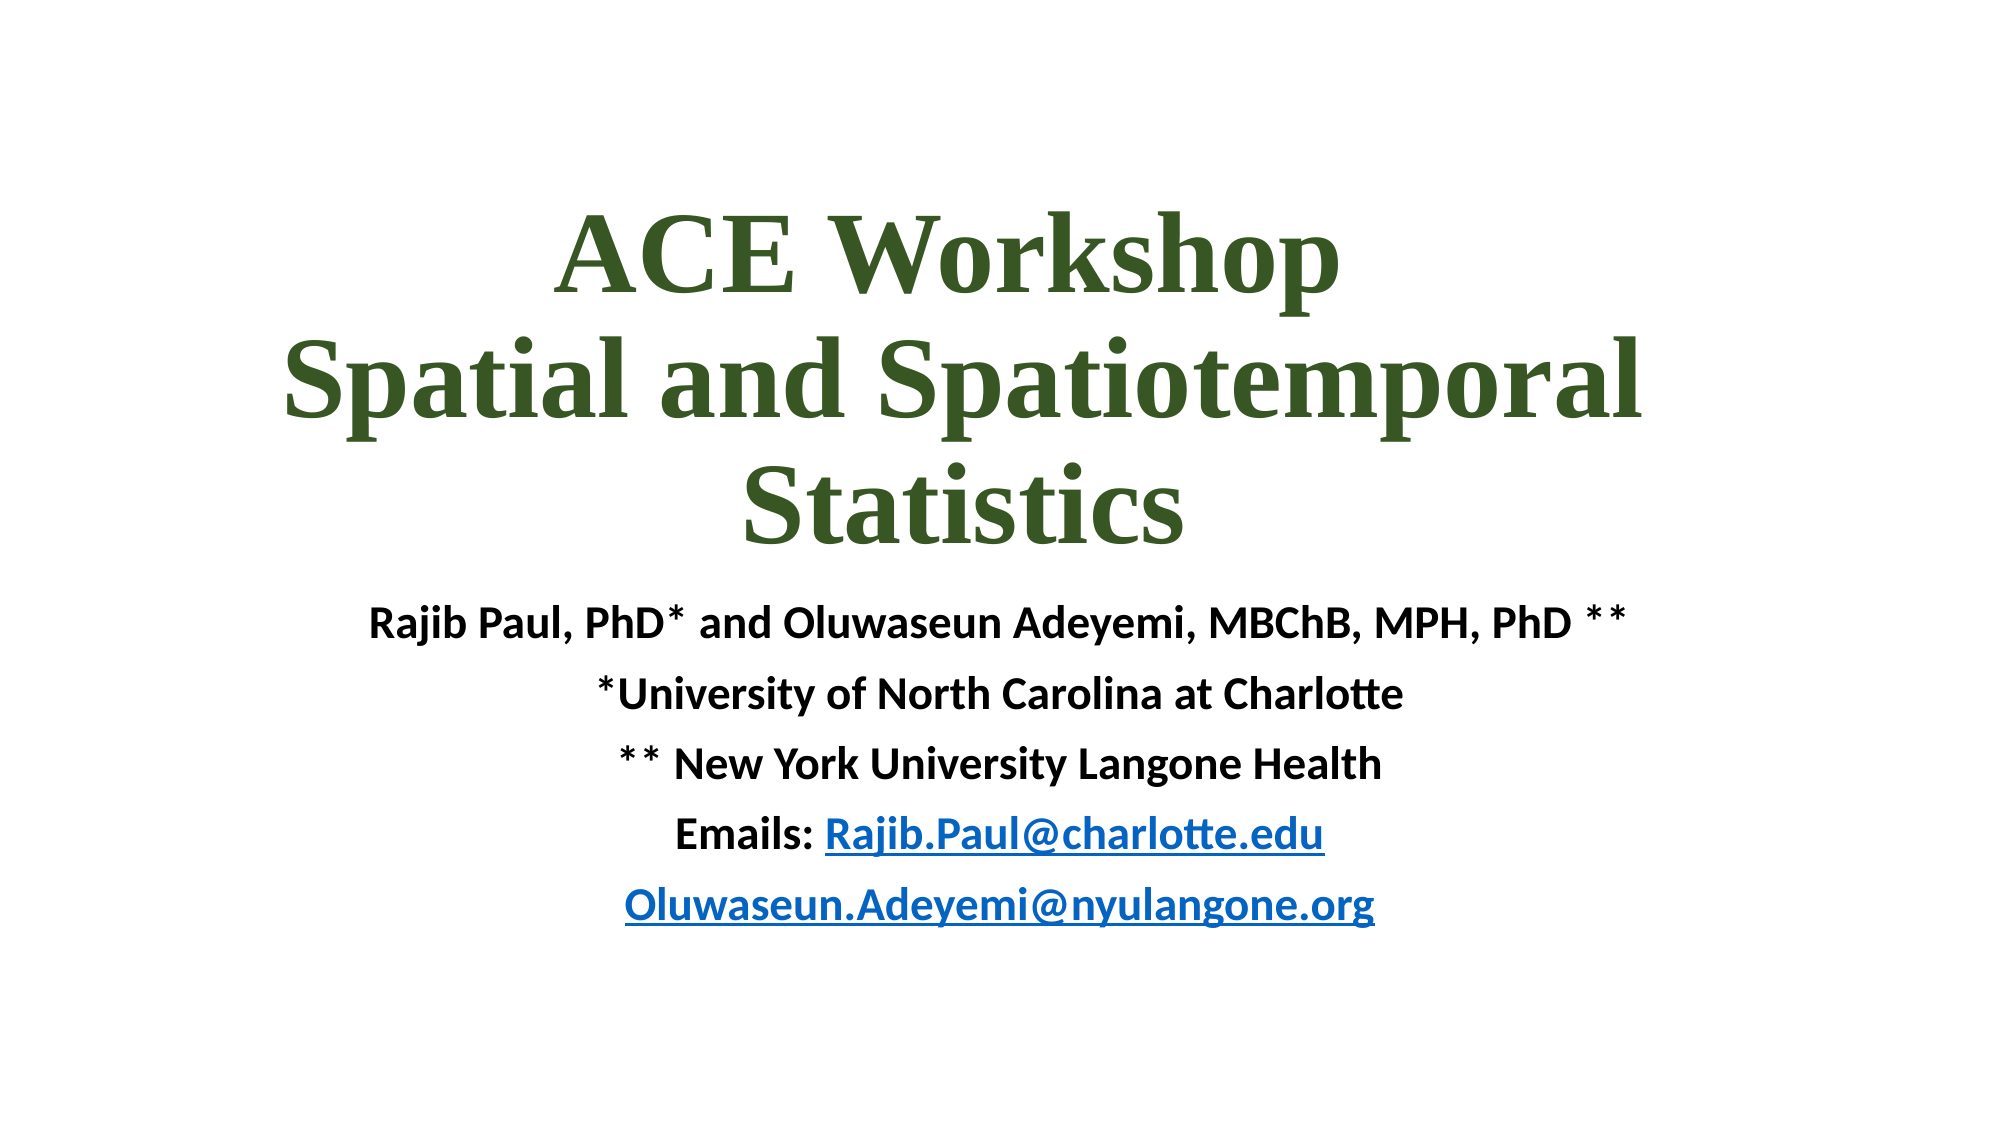

# ACE Workshop Spatial and Spatiotemporal Statistics
Rajib Paul, PhD* and Oluwaseun Adeyemi, MBChB, MPH, PhD **
*University of North Carolina at Charlotte
** New York University Langone Health
Emails: Rajib.Paul@charlotte.edu
 Oluwaseun.Adeyemi@nyulangone.org